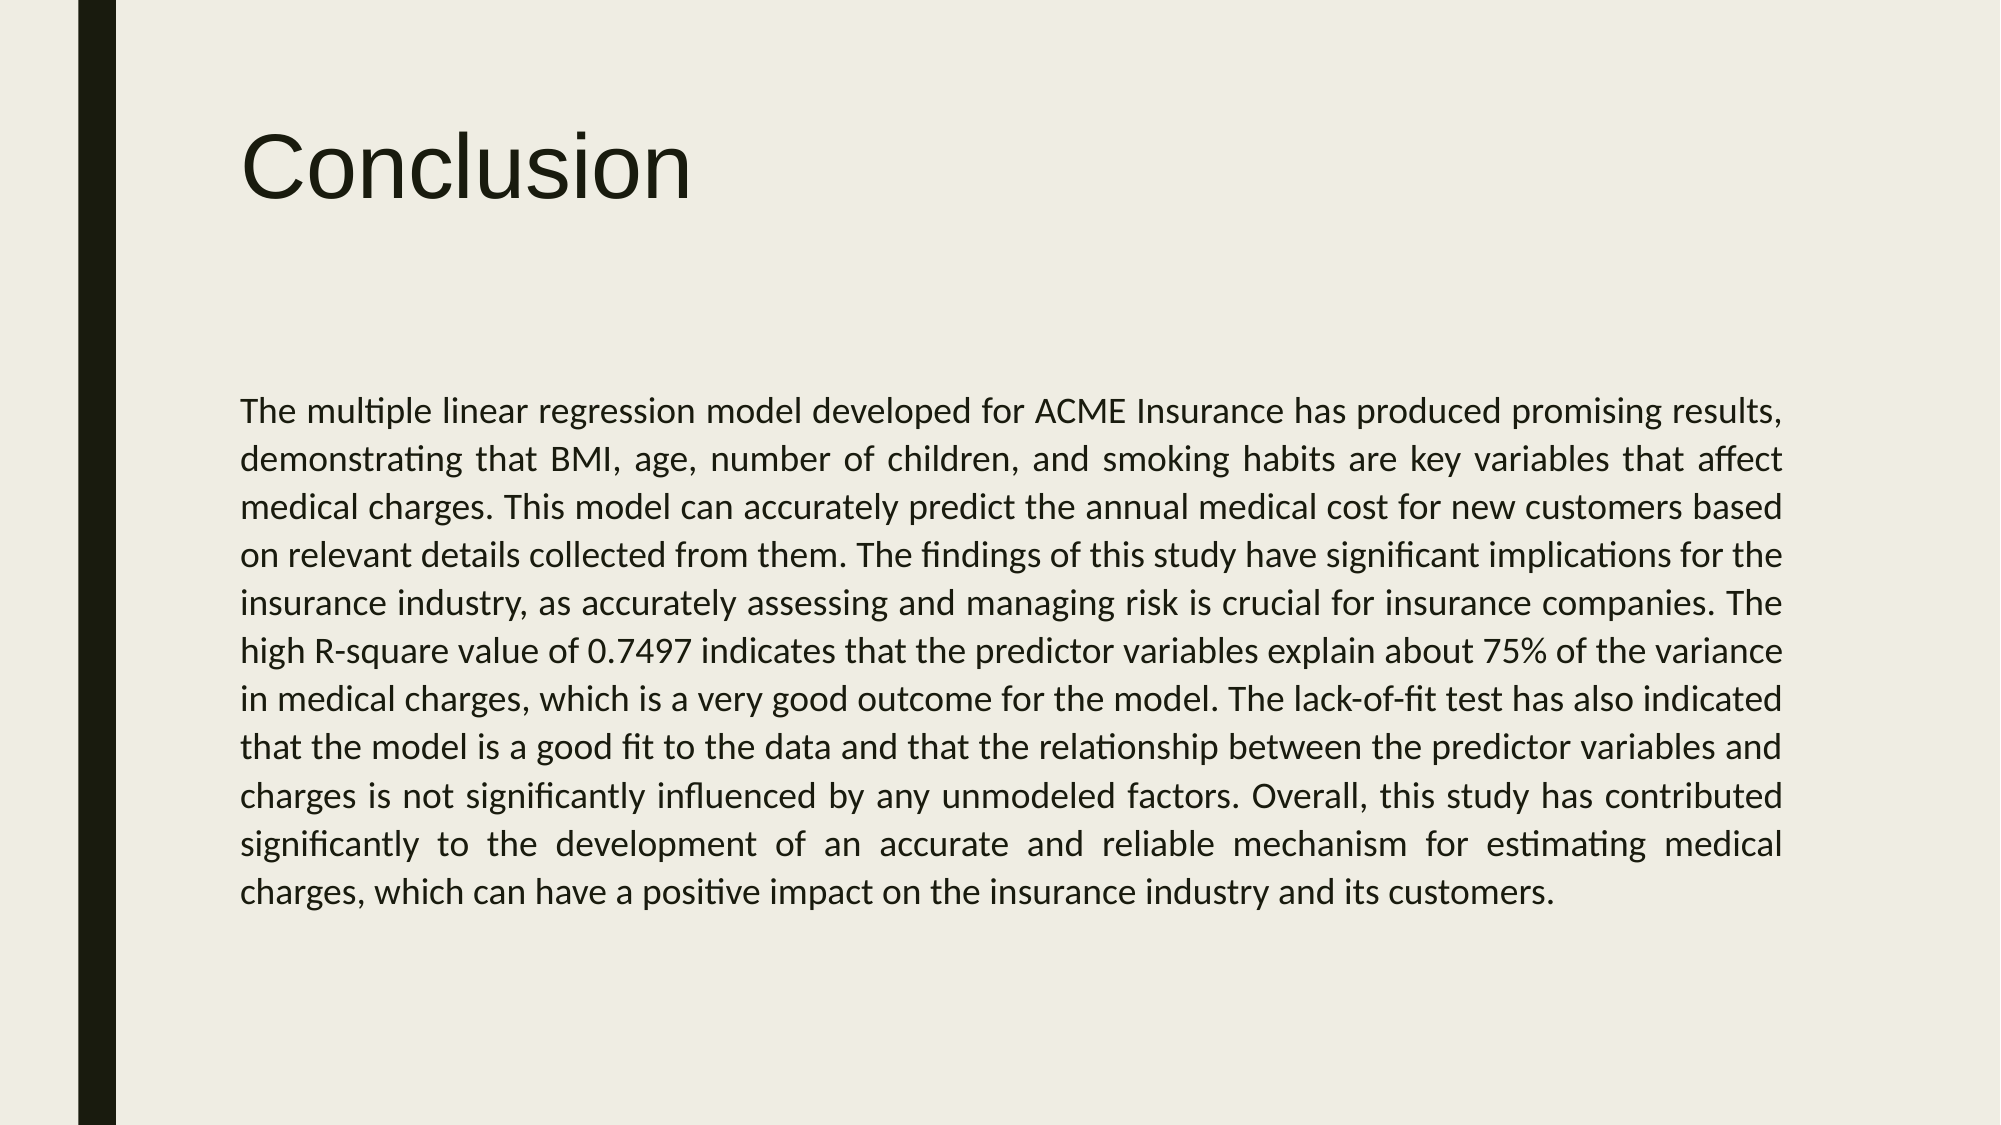

# Conclusion
The multiple linear regression model developed for ACME Insurance has produced promising results, demonstrating that BMI, age, number of children, and smoking habits are key variables that affect medical charges. This model can accurately predict the annual medical cost for new customers based on relevant details collected from them. The findings of this study have significant implications for the insurance industry, as accurately assessing and managing risk is crucial for insurance companies. The high R-square value of 0.7497 indicates that the predictor variables explain about 75% of the variance in medical charges, which is a very good outcome for the model. The lack-of-fit test has also indicated that the model is a good fit to the data and that the relationship between the predictor variables and charges is not significantly influenced by any unmodeled factors. Overall, this study has contributed significantly to the development of an accurate and reliable mechanism for estimating medical charges, which can have a positive impact on the insurance industry and its customers.